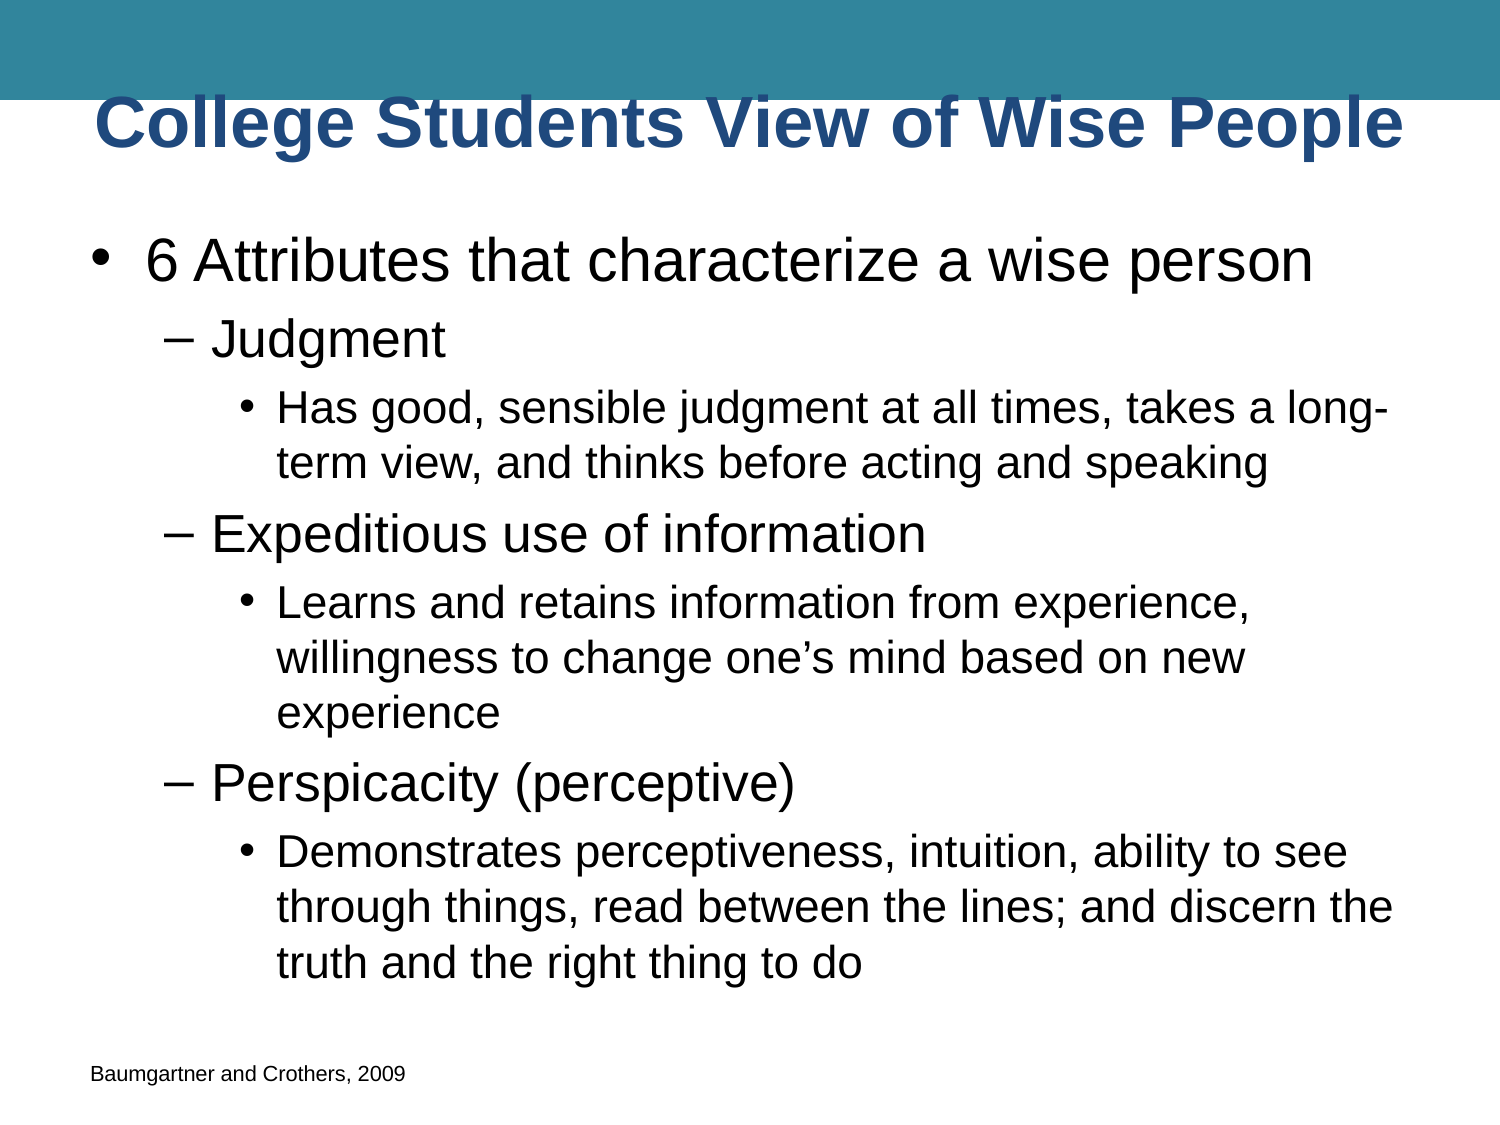

# College Students View of Wise People
6 Attributes that characterize a wise person
Judgment
Has good, sensible judgment at all times, takes a long-term view, and thinks before acting and speaking
Expeditious use of information
Learns and retains information from experience, willingness to change one’s mind based on new experience
Perspicacity (perceptive)
Demonstrates perceptiveness, intuition, ability to see through things, read between the lines; and discern the truth and the right thing to do
Baumgartner and Crothers, 2009